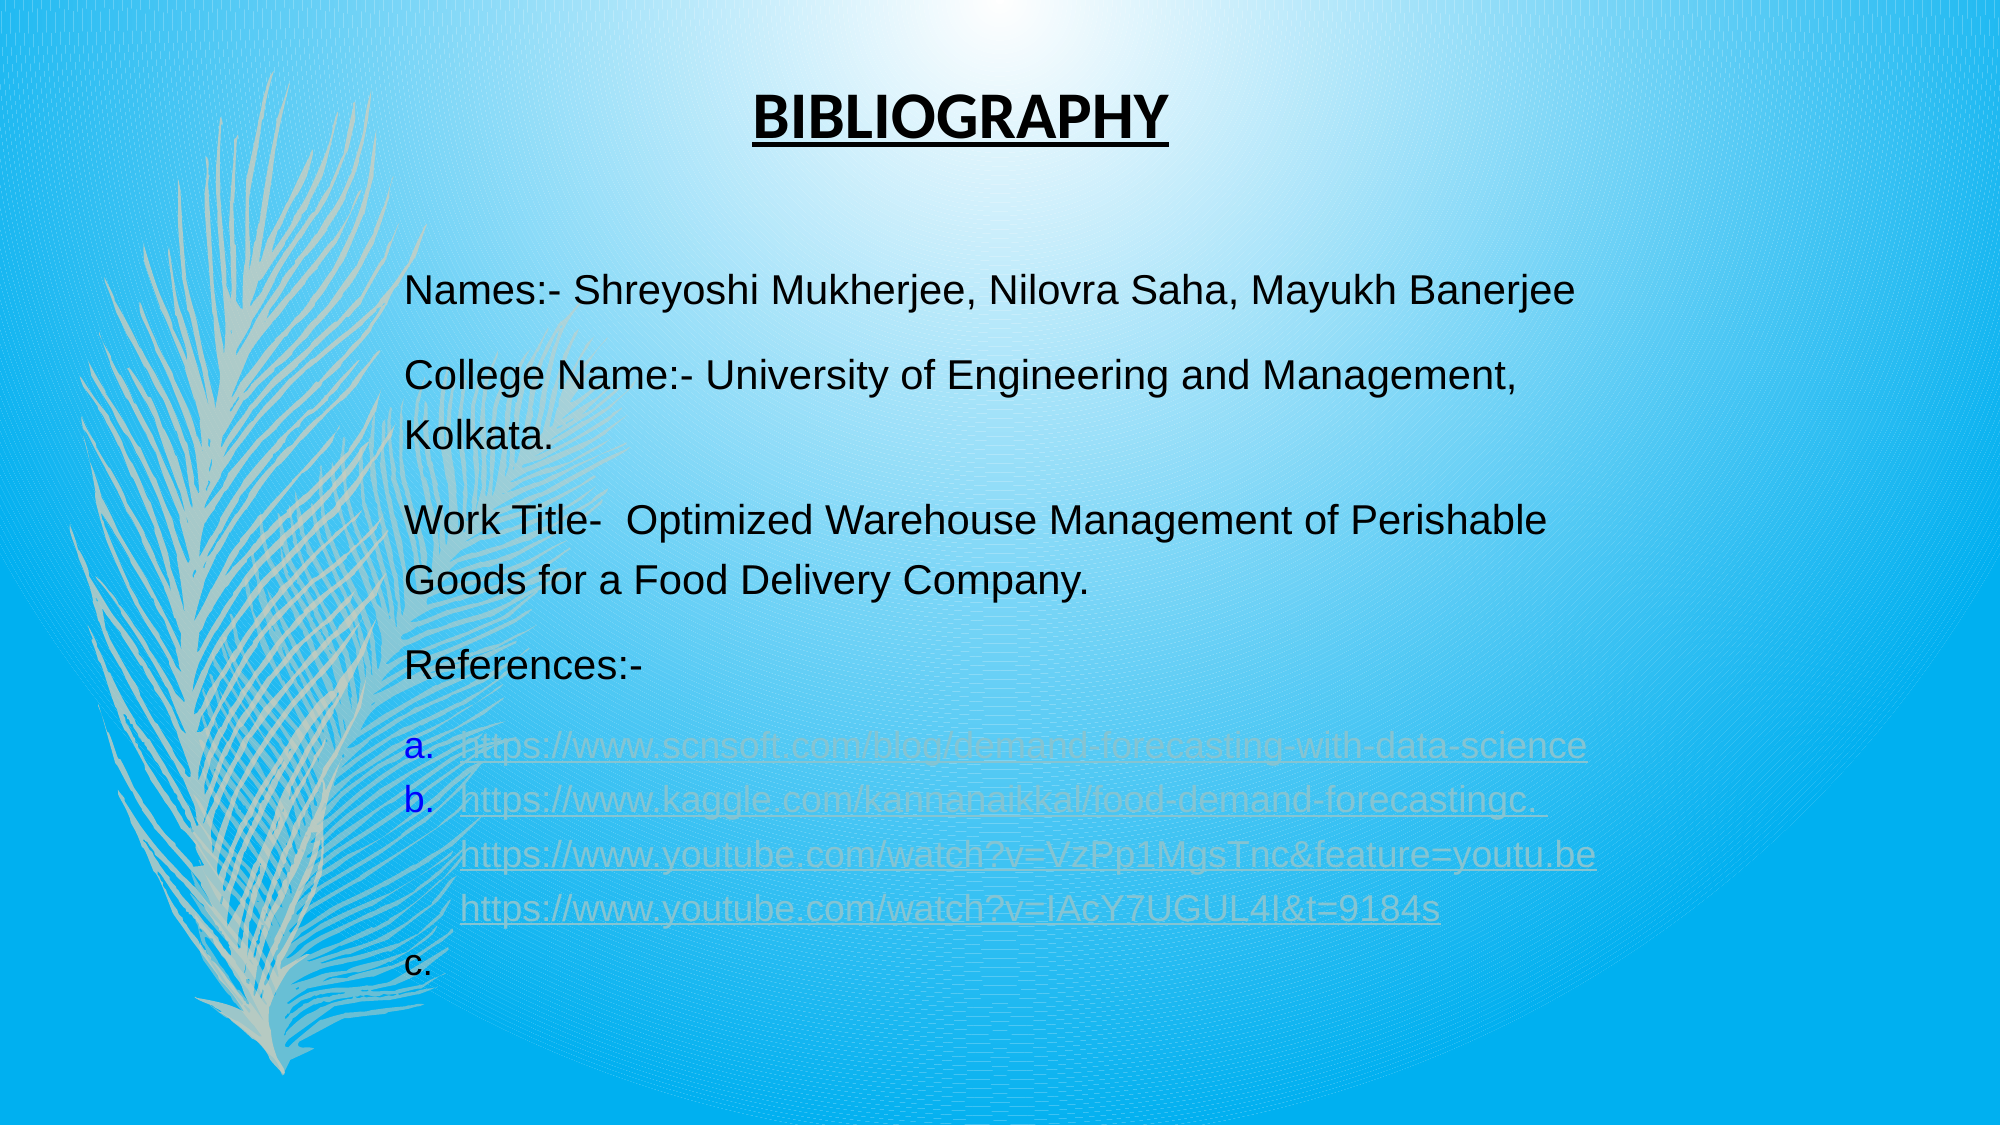

BIBLIOGRAPHY
Names:- Shreyoshi Mukherjee, Nilovra Saha, Mayukh Banerjee
College Name:- University of Engineering and Management, Kolkata.
Work Title-  Optimized Warehouse Management of Perishable Goods for a Food Delivery Company.
References:-
https://www.scnsoft.com/blog/demand-forecasting-with-data-science
https://www.kaggle.com/kannanaikkal/food-demand-forecastingc. https://www.youtube.com/watch?v=VzPp1MgsTnc&feature=youtu.behttps://www.youtube.com/watch?v=IAcY7UGUL4I&t=9184s